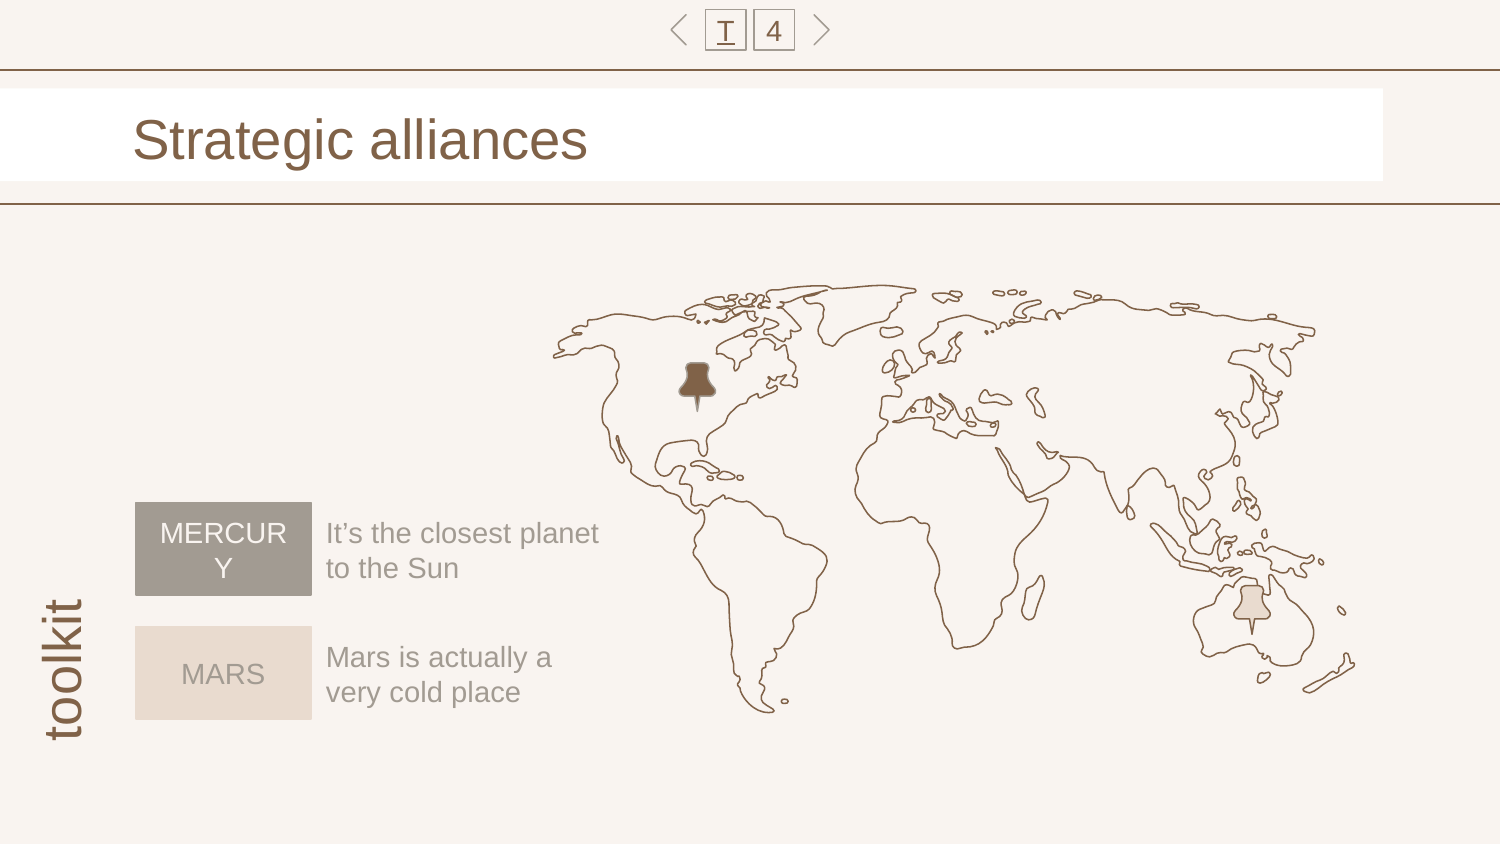

T
4

# Strategic alliances

MERCURY
It’s the closest planet to the Sun
toolkit

MARS
Mars is actually a very cold place